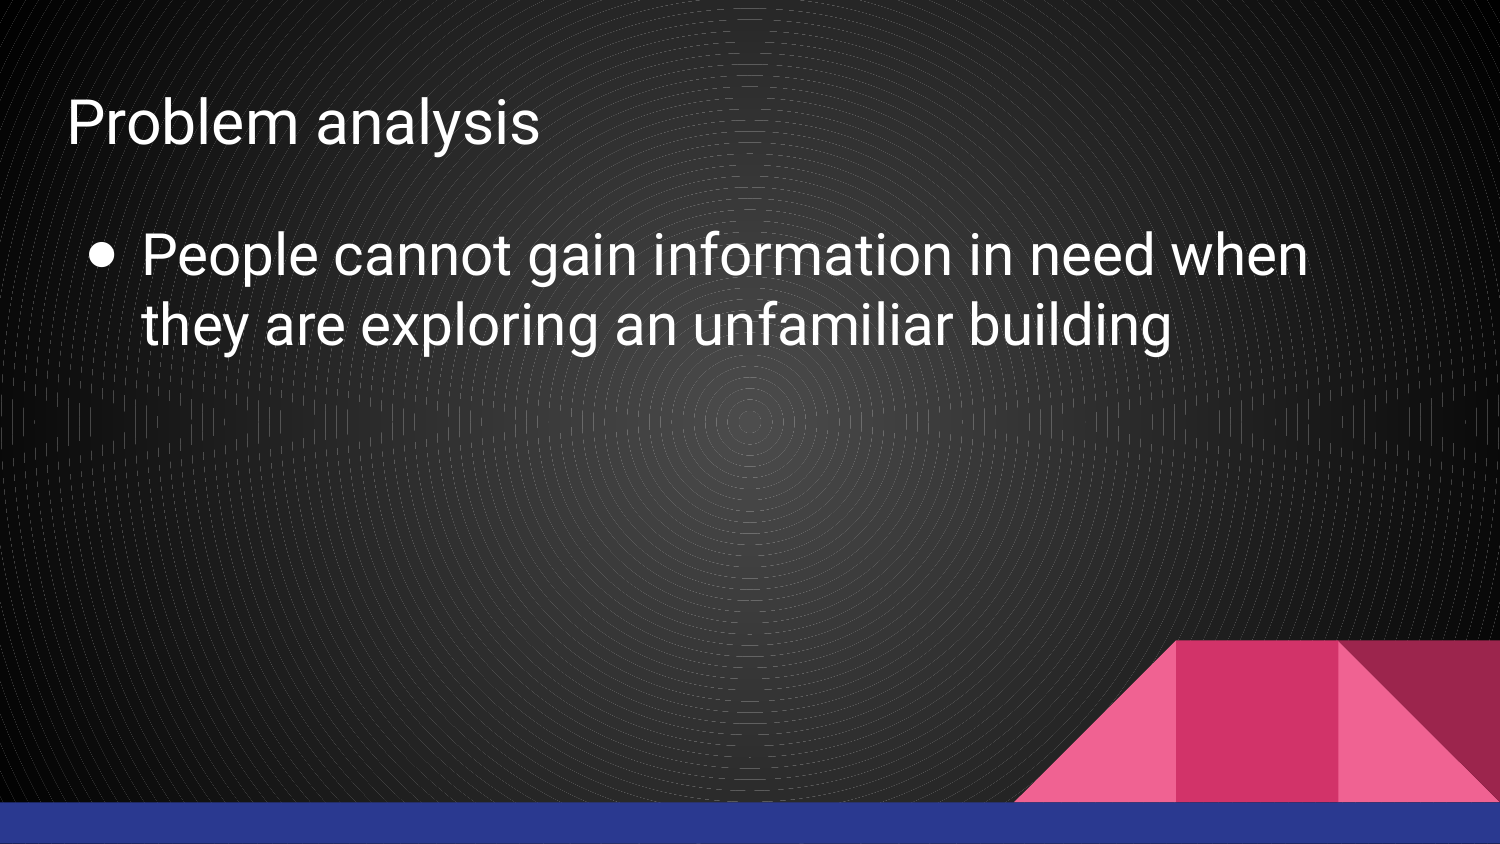

# Problem analysis
People cannot gain information in need when they are exploring an unfamiliar building